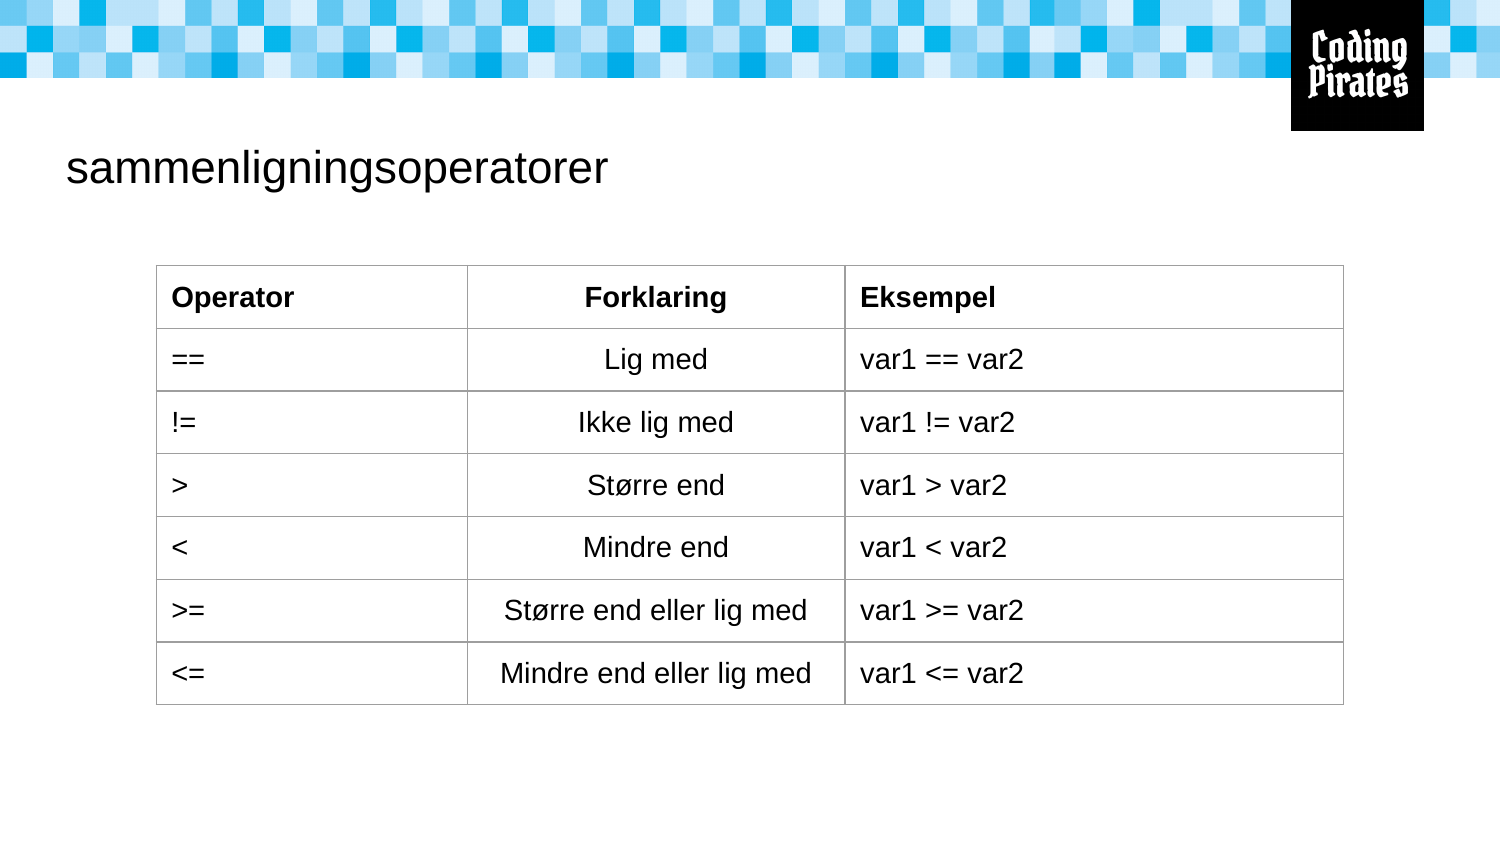

# sammenligningsoperatorer
| Operator | Forklaring | Eksempel |
| --- | --- | --- |
| == | Lig med | var1 == var2 |
| != | Ikke lig med | var1 != var2 |
| > | Større end | var1 > var2 |
| < | Mindre end | var1 < var2 |
| >= | Større end eller lig med | var1 >= var2 |
| <= | Mindre end eller lig med | var1 <= var2 |